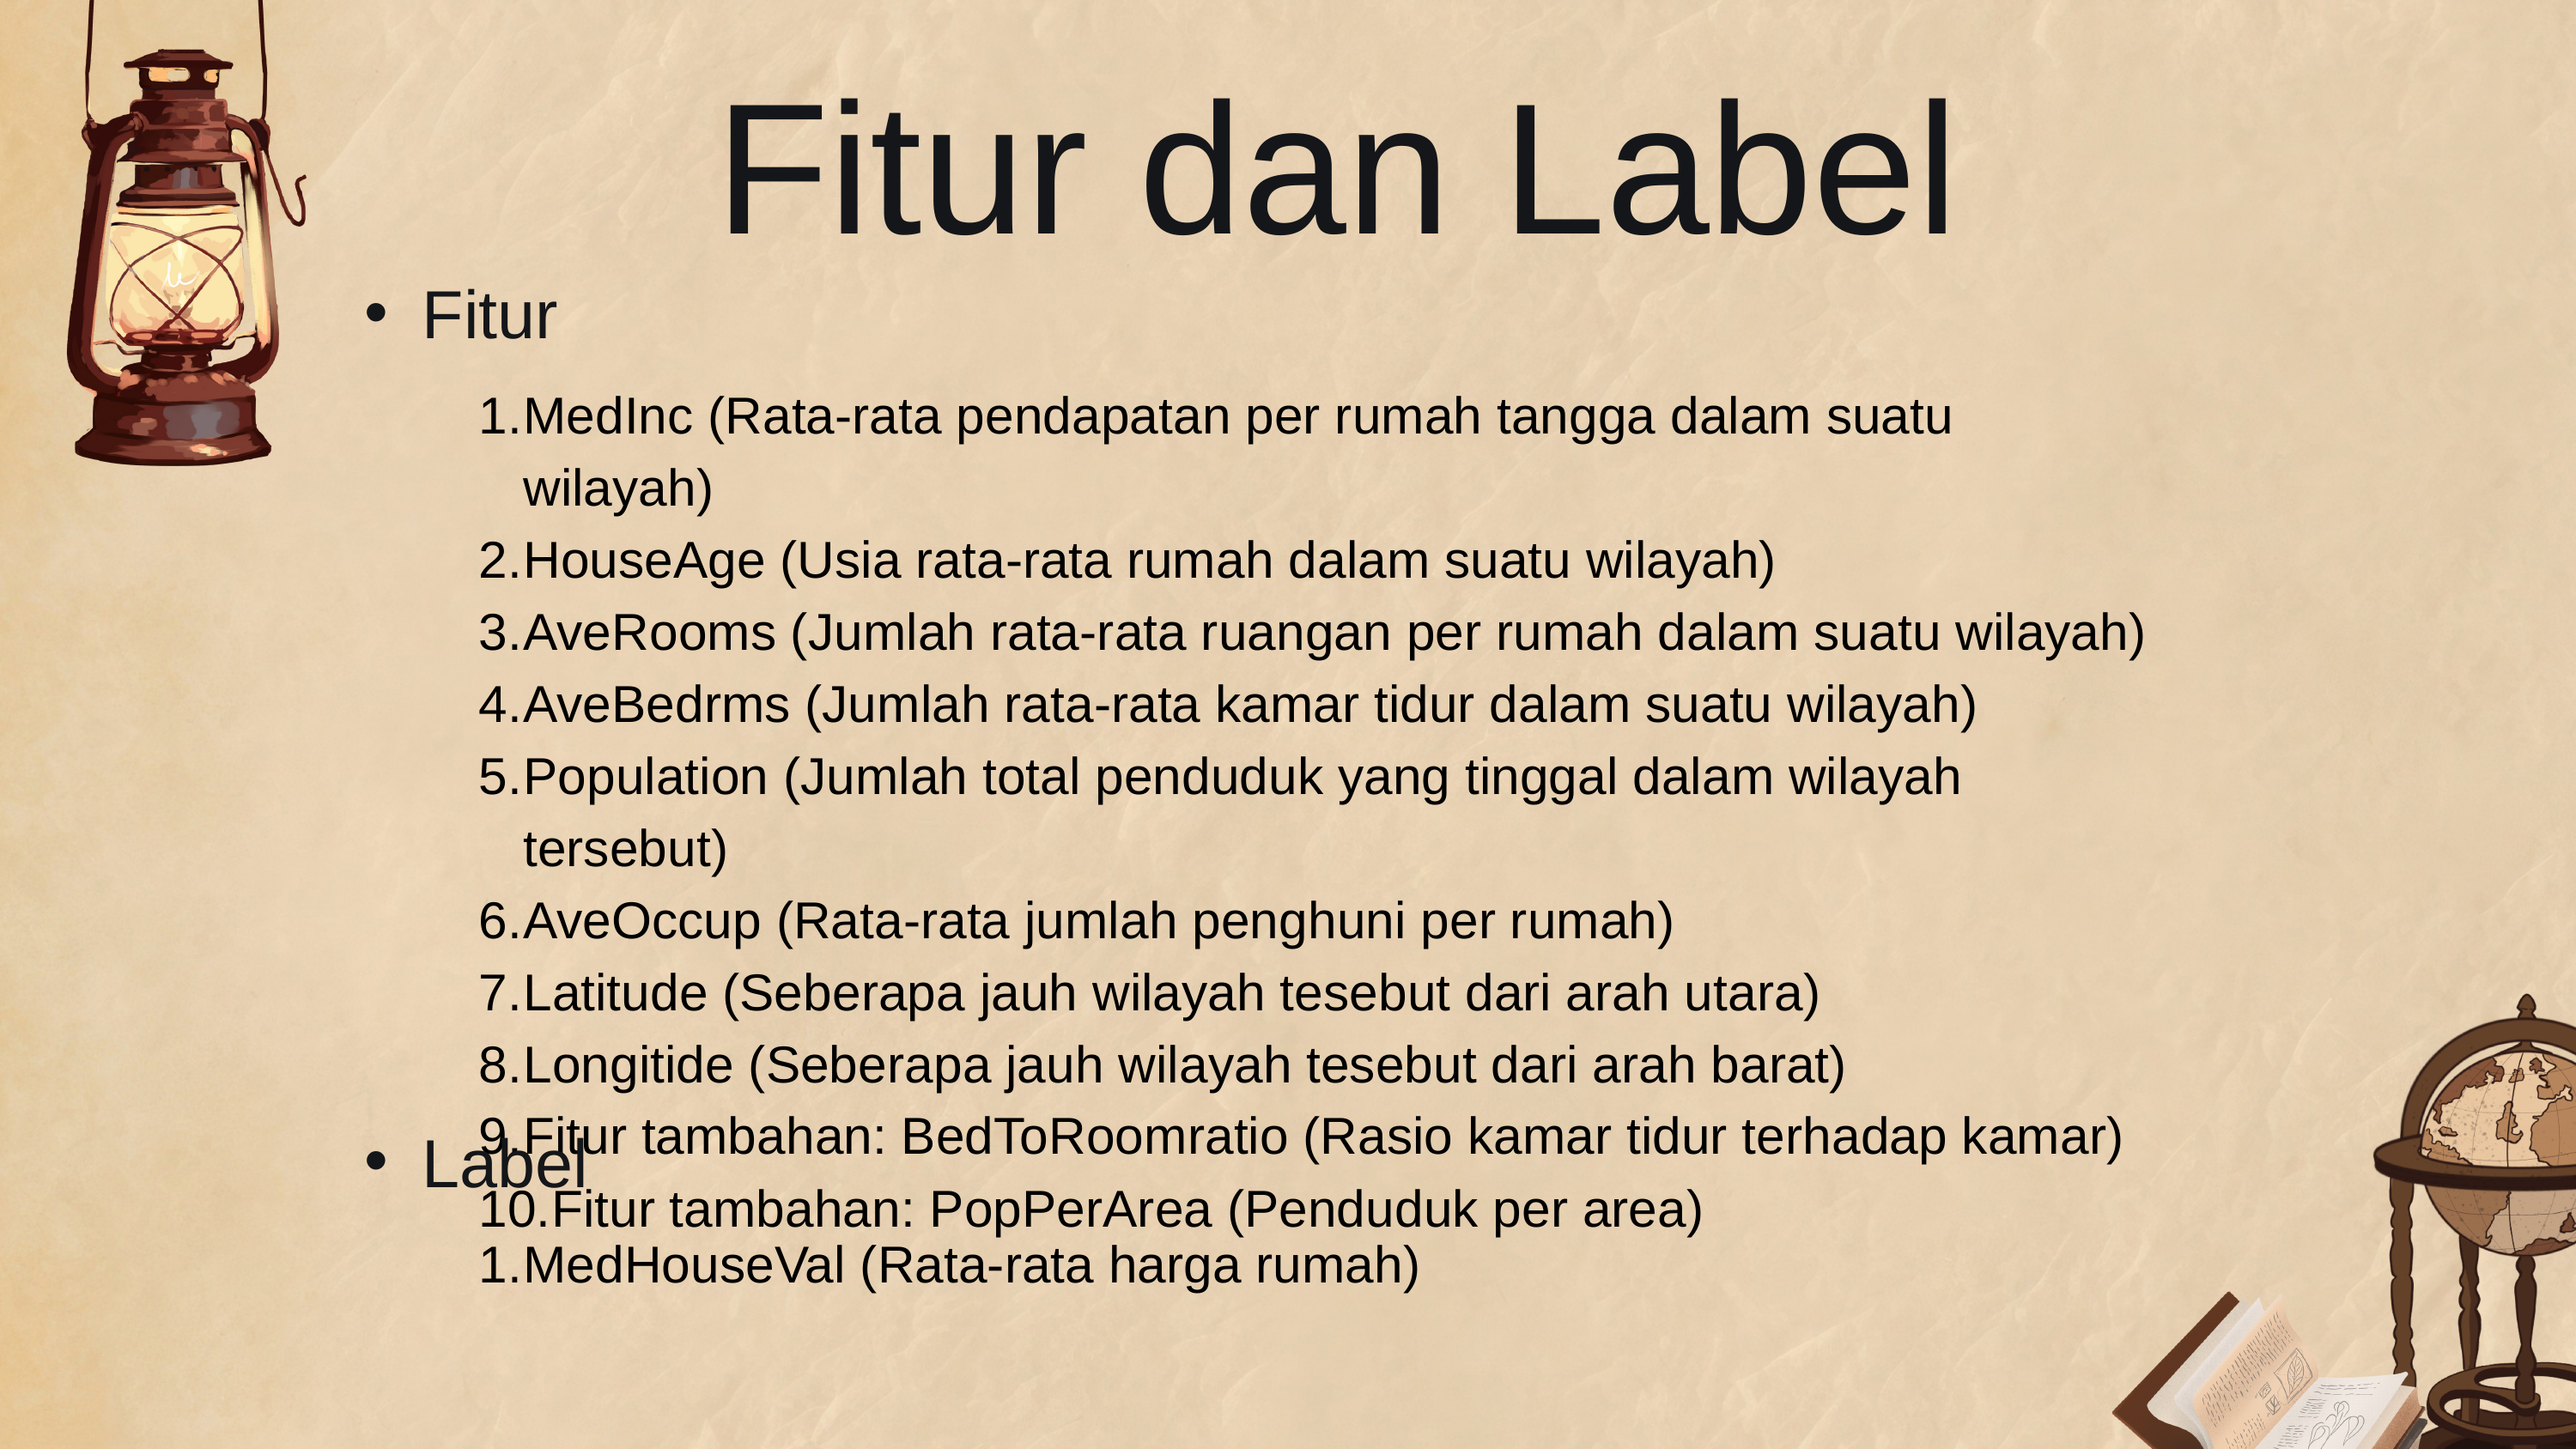

Fitur dan Label
Fitur
MedInc (Rata-rata pendapatan per rumah tangga dalam suatu wilayah)
HouseAge (Usia rata-rata rumah dalam suatu wilayah)
AveRooms (Jumlah rata-rata ruangan per rumah dalam suatu wilayah)
AveBedrms (Jumlah rata-rata kamar tidur dalam suatu wilayah)
Population (Jumlah total penduduk yang tinggal dalam wilayah tersebut)
AveOccup (Rata-rata jumlah penghuni per rumah)
Latitude (Seberapa jauh wilayah tesebut dari arah utara)
Longitide (Seberapa jauh wilayah tesebut dari arah barat)
Fitur tambahan: BedToRoomratio (Rasio kamar tidur terhadap kamar)
Fitur tambahan: PopPerArea (Penduduk per area)

Label
MedHouseVal (Rata-rata harga rumah)